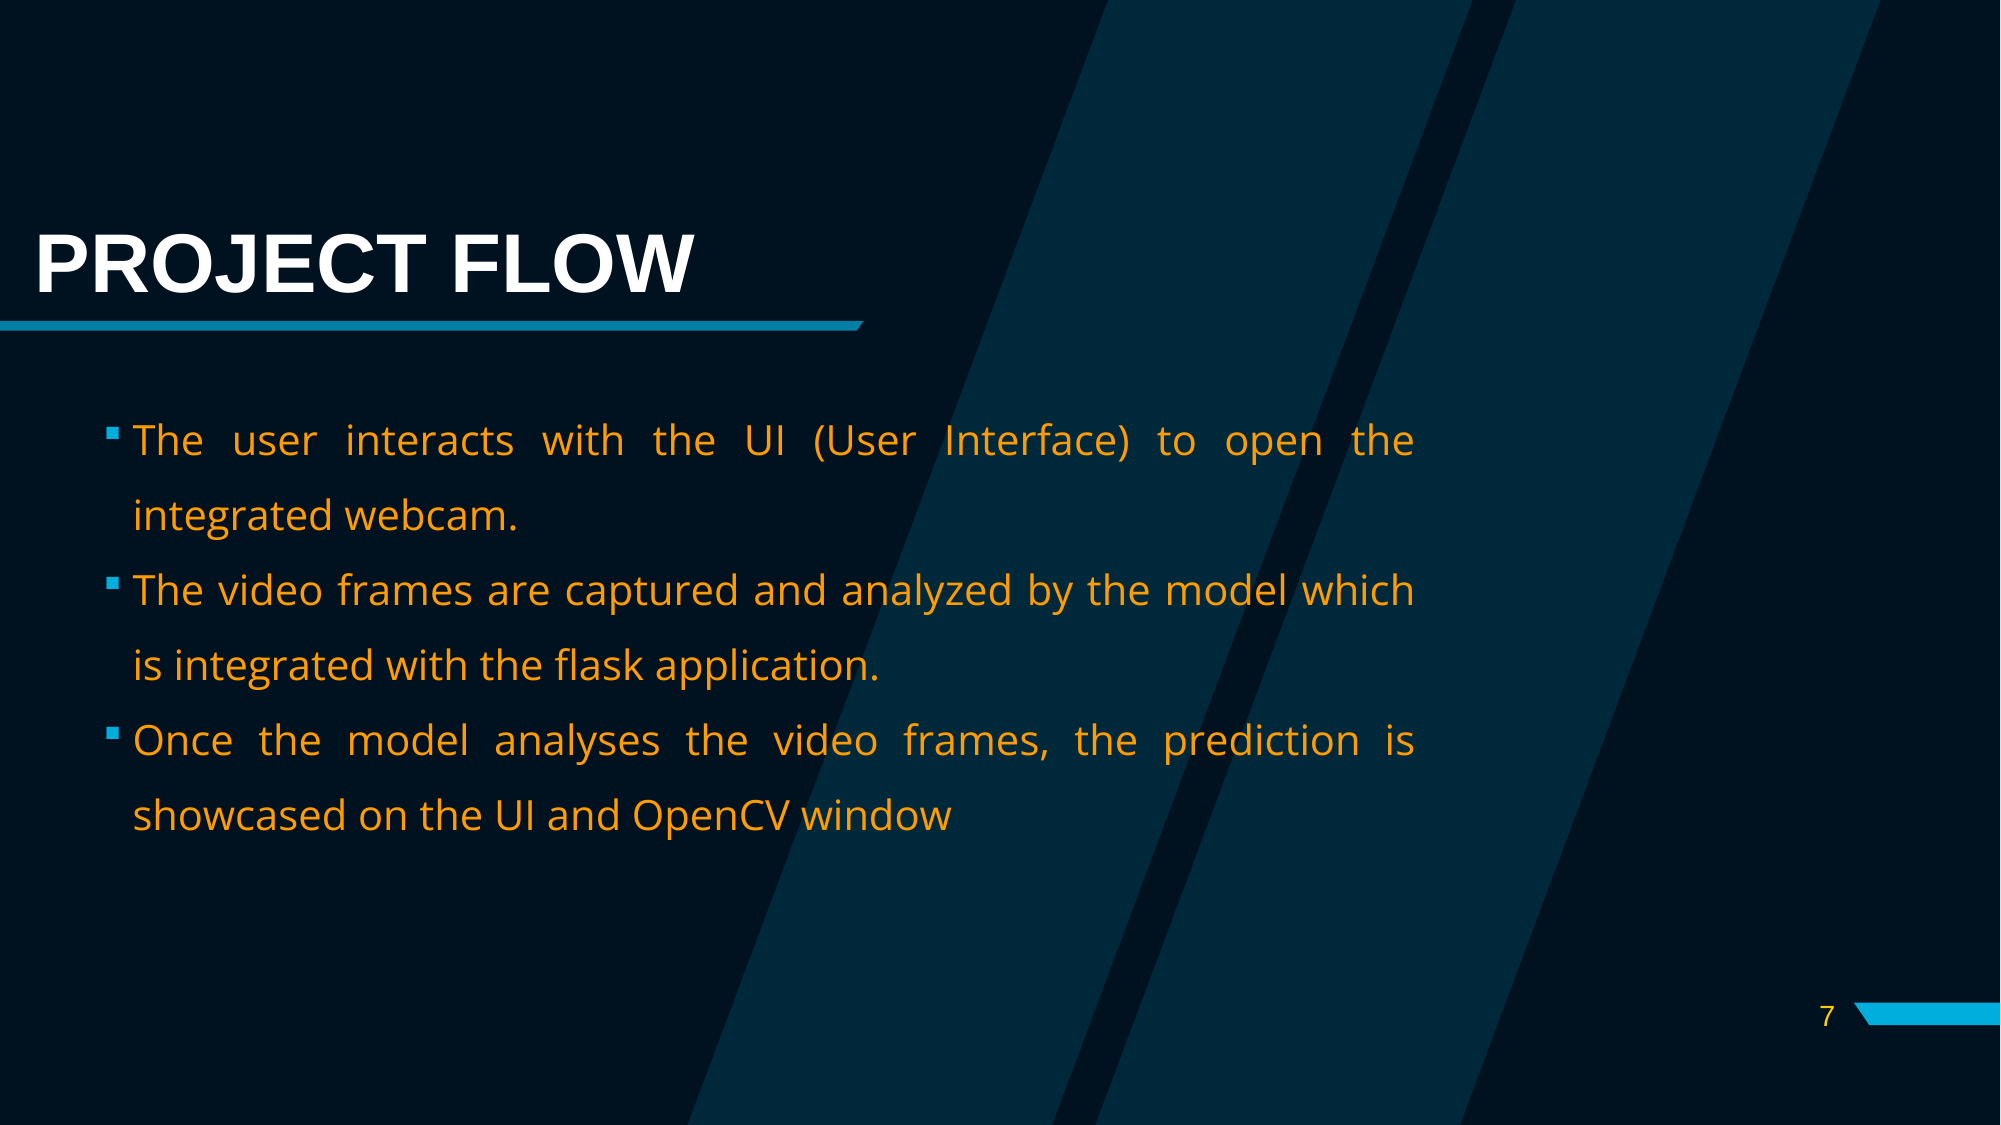

# PROJECT FLOW
The user interacts with the UI (User Interface) to open the integrated webcam.
The video frames are captured and analyzed by the model which is integrated with the flask application.
Once the model analyses the video frames, the prediction is showcased on the UI and OpenCV window

7